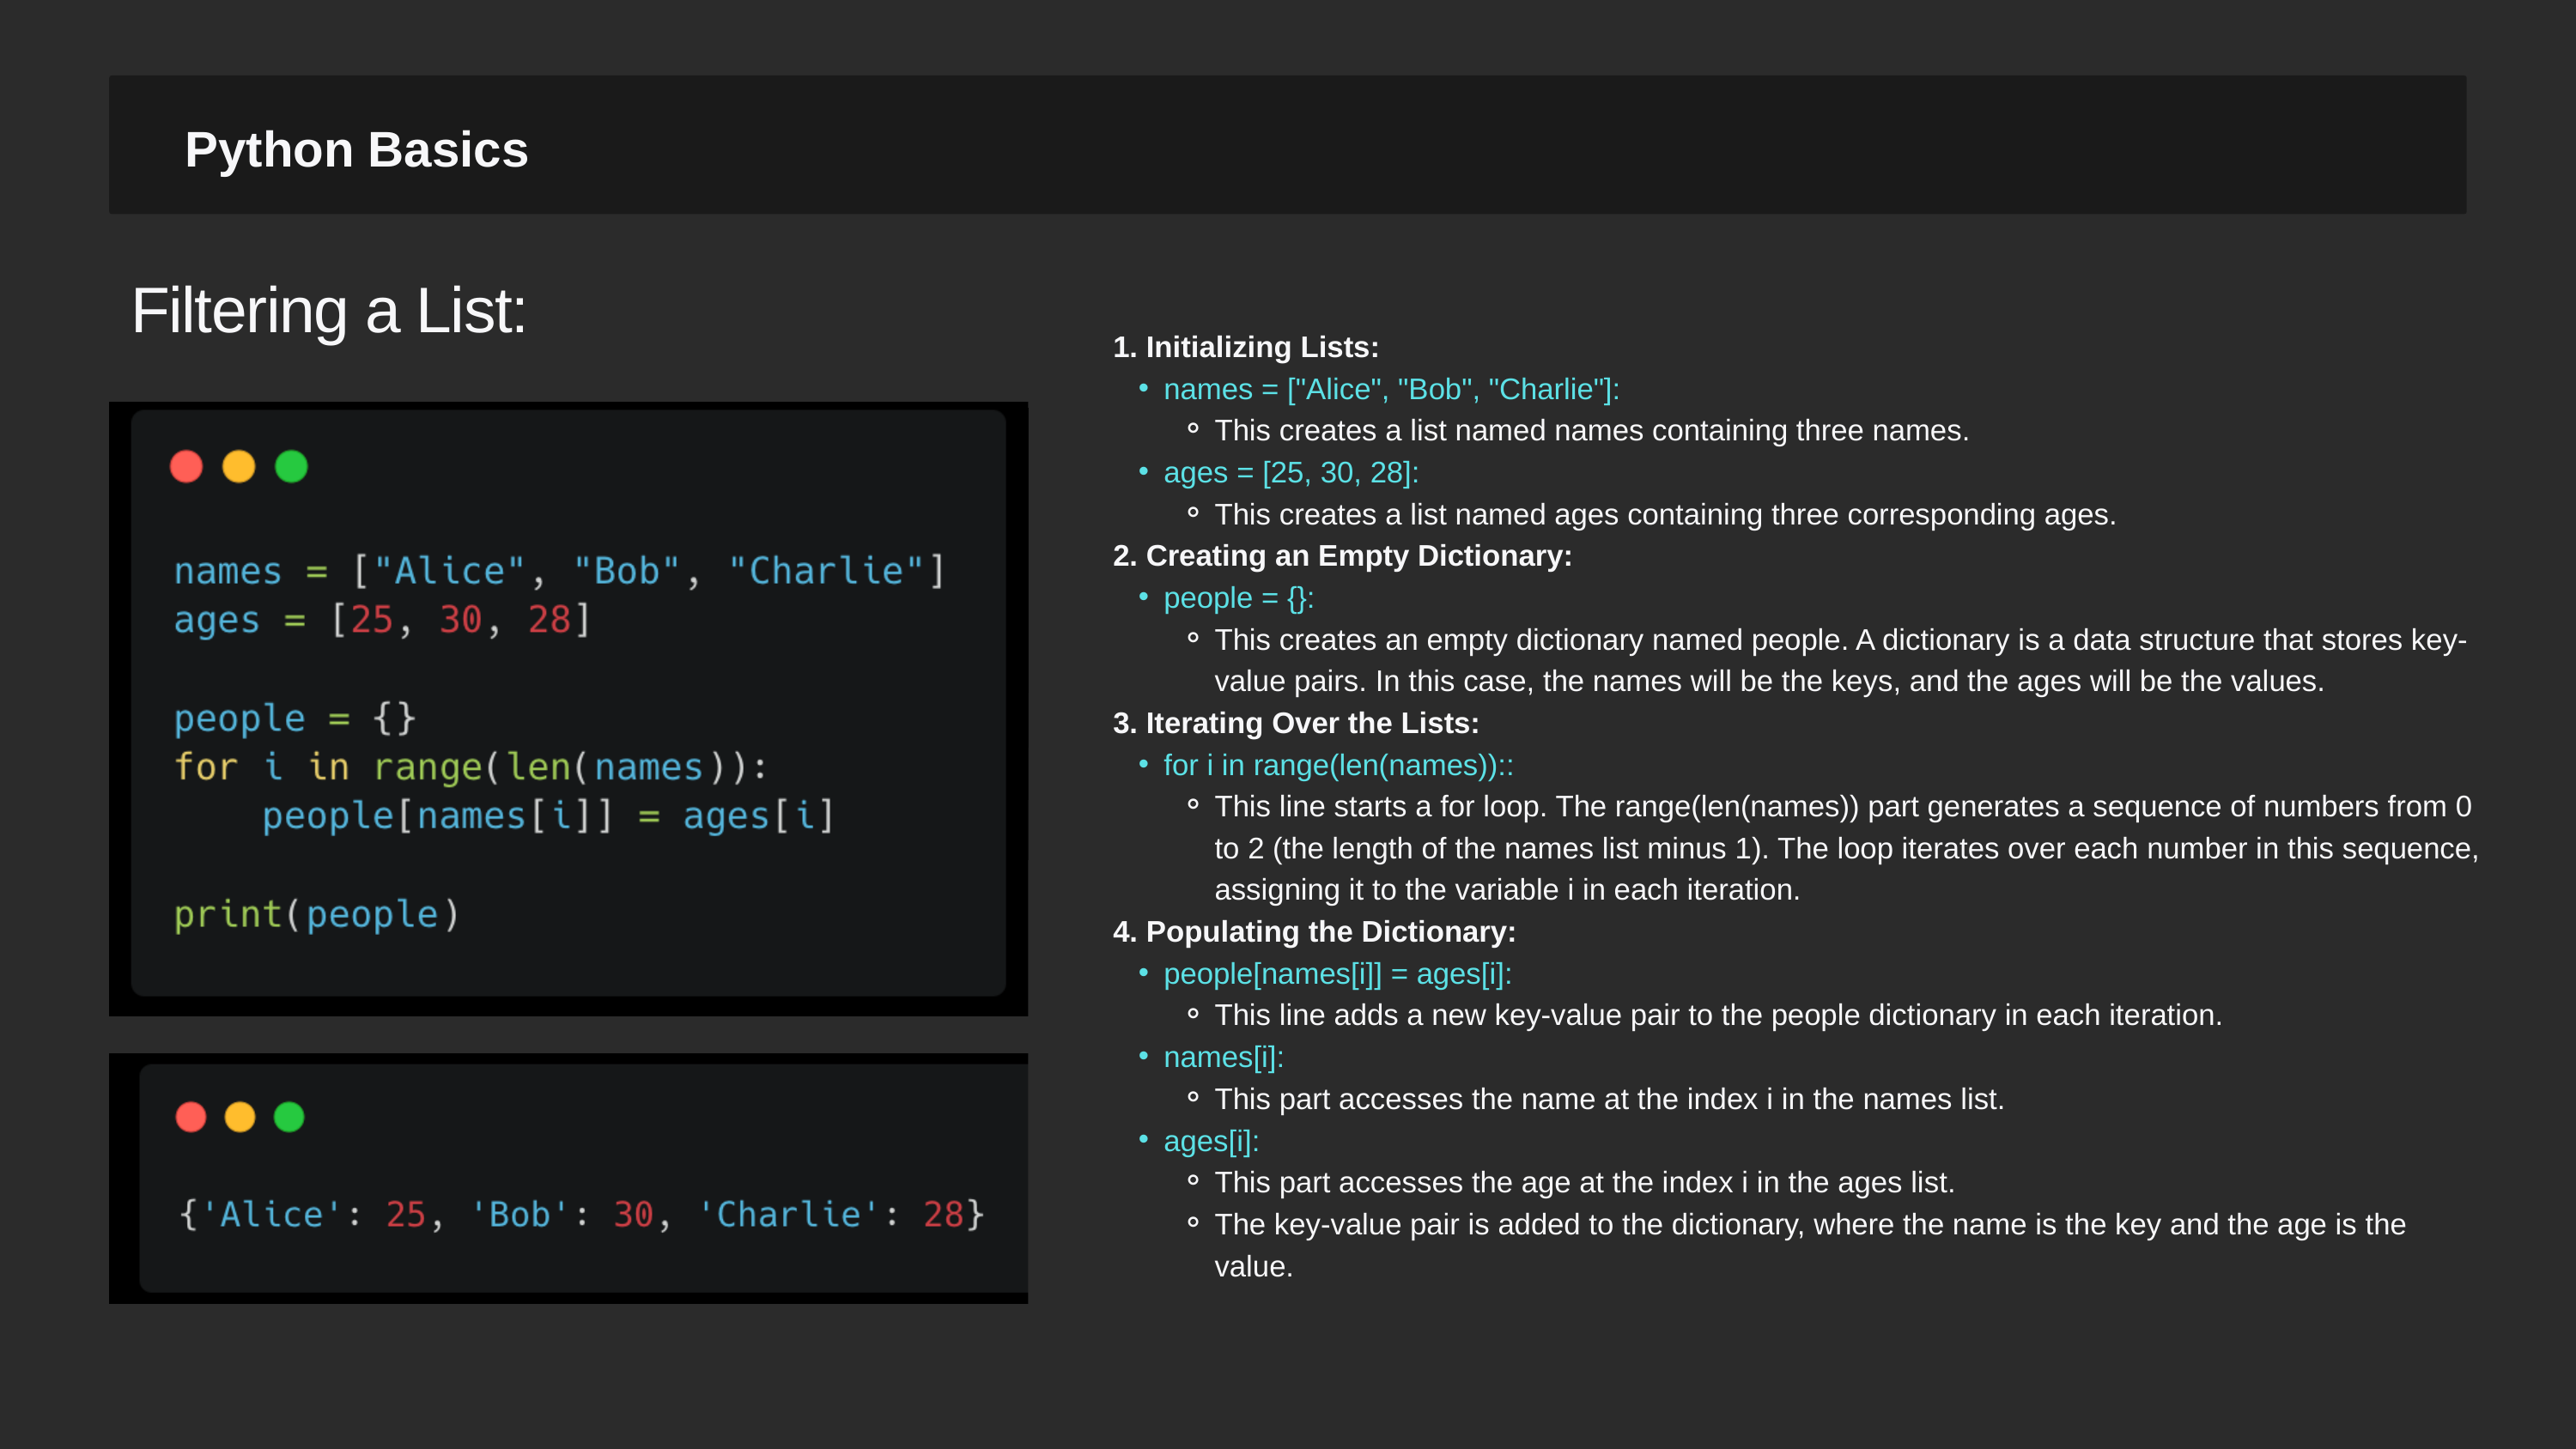

Python Basics
Filtering a List:
1. Initializing Lists:
names = ["Alice", "Bob", "Charlie"]:
This creates a list named names containing three names.
ages = [25, 30, 28]:
This creates a list named ages containing three corresponding ages.
2. Creating an Empty Dictionary:
people = {}:
This creates an empty dictionary named people. A dictionary is a data structure that stores key-value pairs. In this case, the names will be the keys, and the ages will be the values.
3. Iterating Over the Lists:
for i in range(len(names))::
This line starts a for loop. The range(len(names)) part generates a sequence of numbers from 0 to 2 (the length of the names list minus 1). The loop iterates over each number in this sequence, assigning it to the variable i in each iteration.
4. Populating the Dictionary:
people[names[i]] = ages[i]:
This line adds a new key-value pair to the people dictionary in each iteration.
names[i]:
This part accesses the name at the index i in the names list.
ages[i]:
This part accesses the age at the index i in the ages list.
The key-value pair is added to the dictionary, where the name is the key and the age is the value.